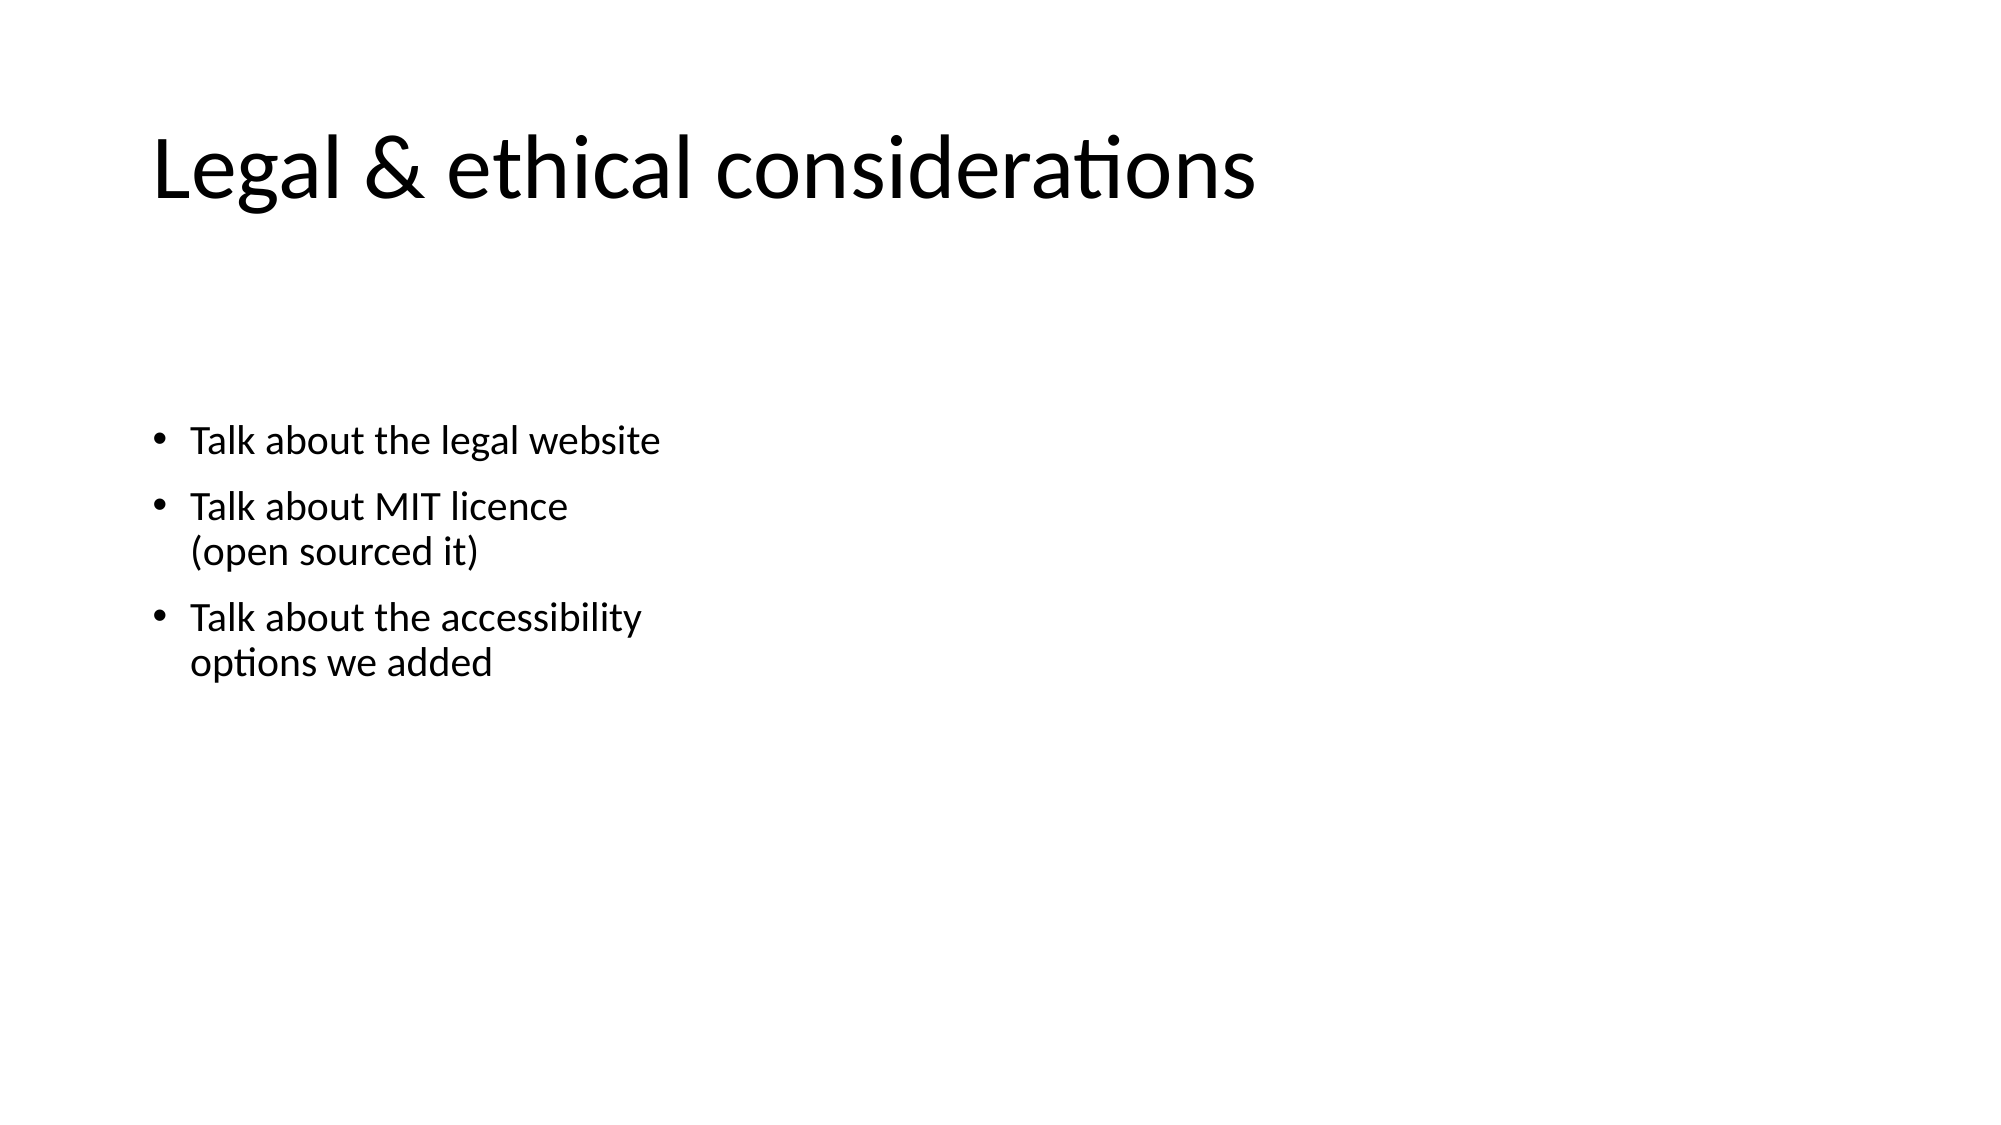

# Legal & ethical considerations

Talk about the legal website
Talk about MIT licence (open sourced it)
Talk about the accessibility options we added